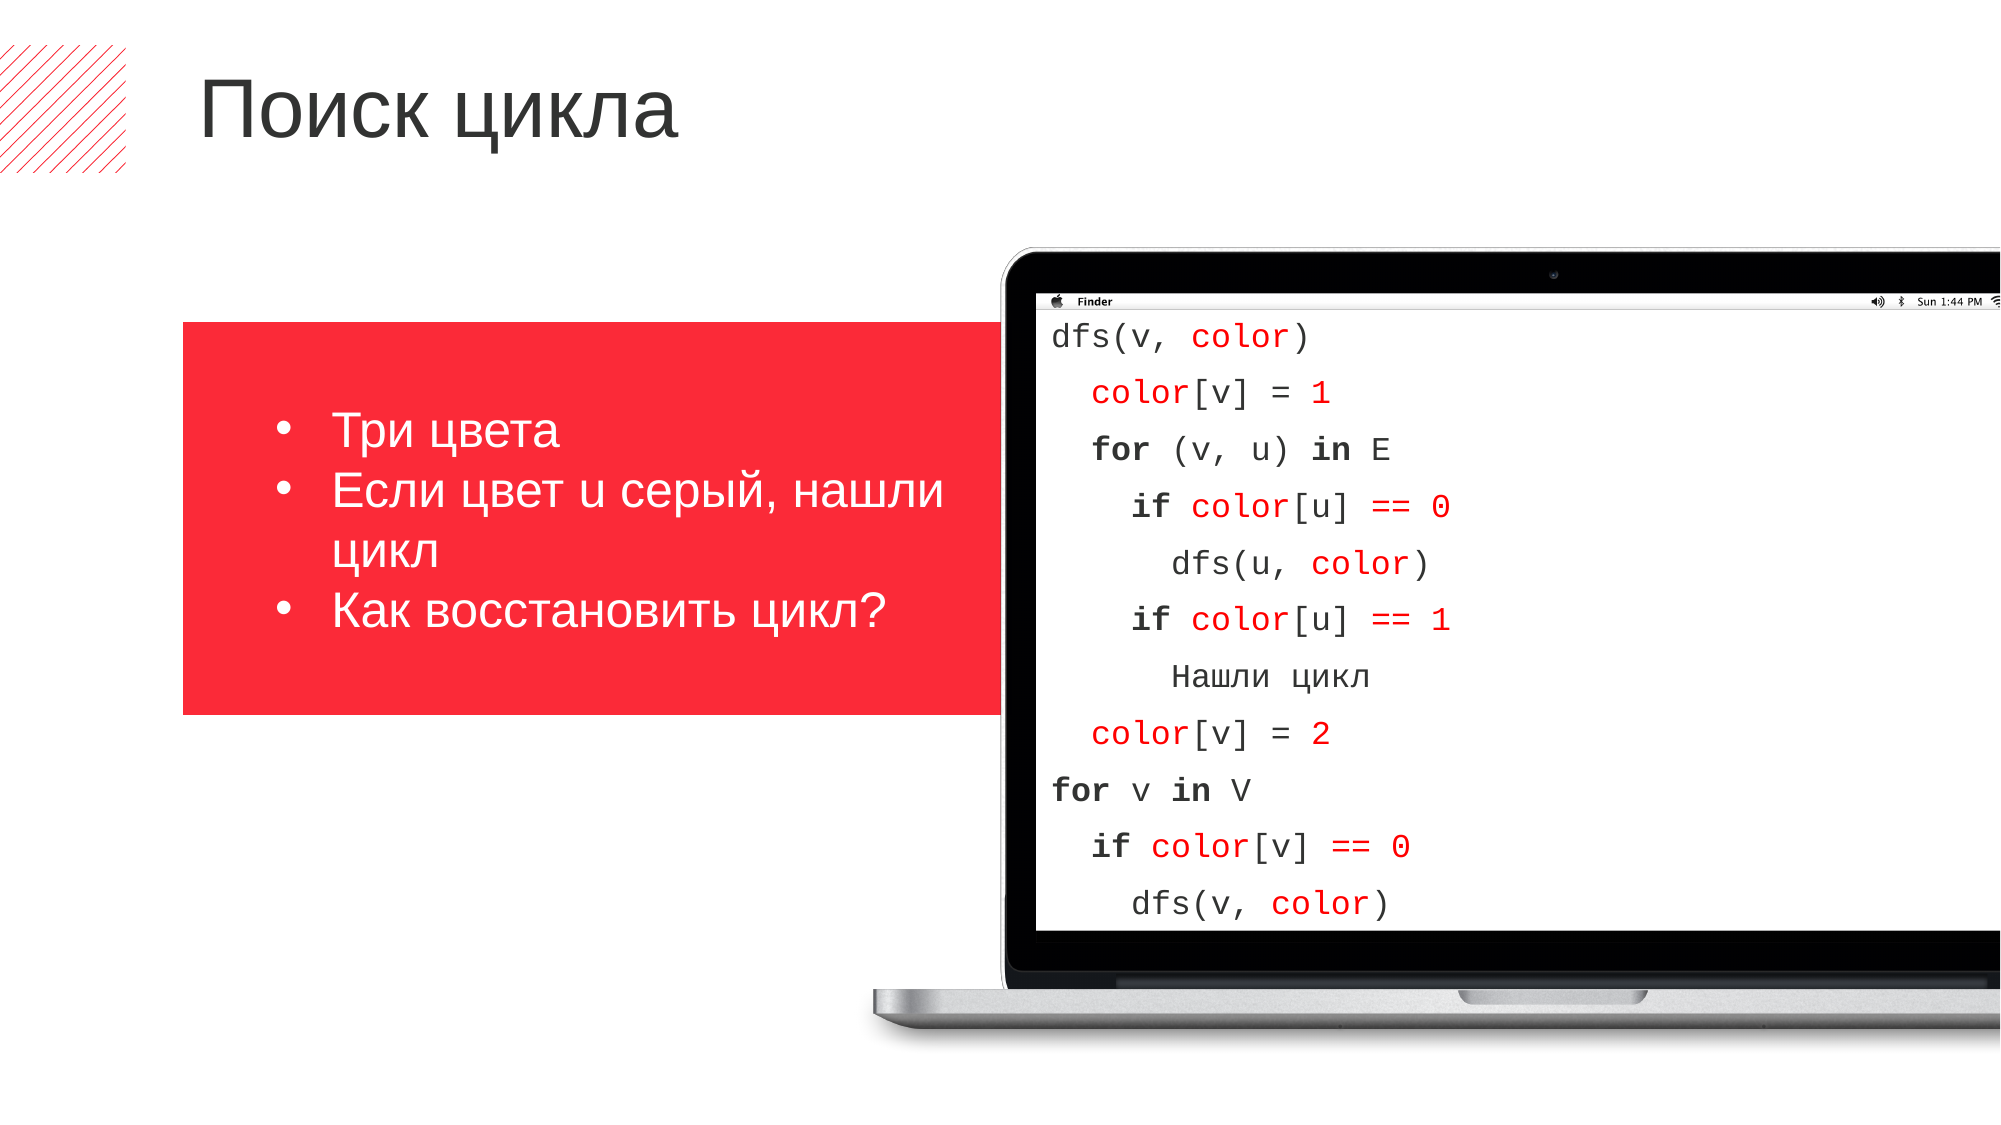

Поиск цикла
dfs(v, color)
  color[v] = 1
  for (v, u) in E
    if color[u] == 0
      dfs(u, color)
    if color[u] == 1
      Нашли цикл
  color[v] = 2
for v in V
  if color[v] == 0
    dfs(v, color)
Три цвета
Если цвет u серый, нашли цикл
Как восстановить цикл?